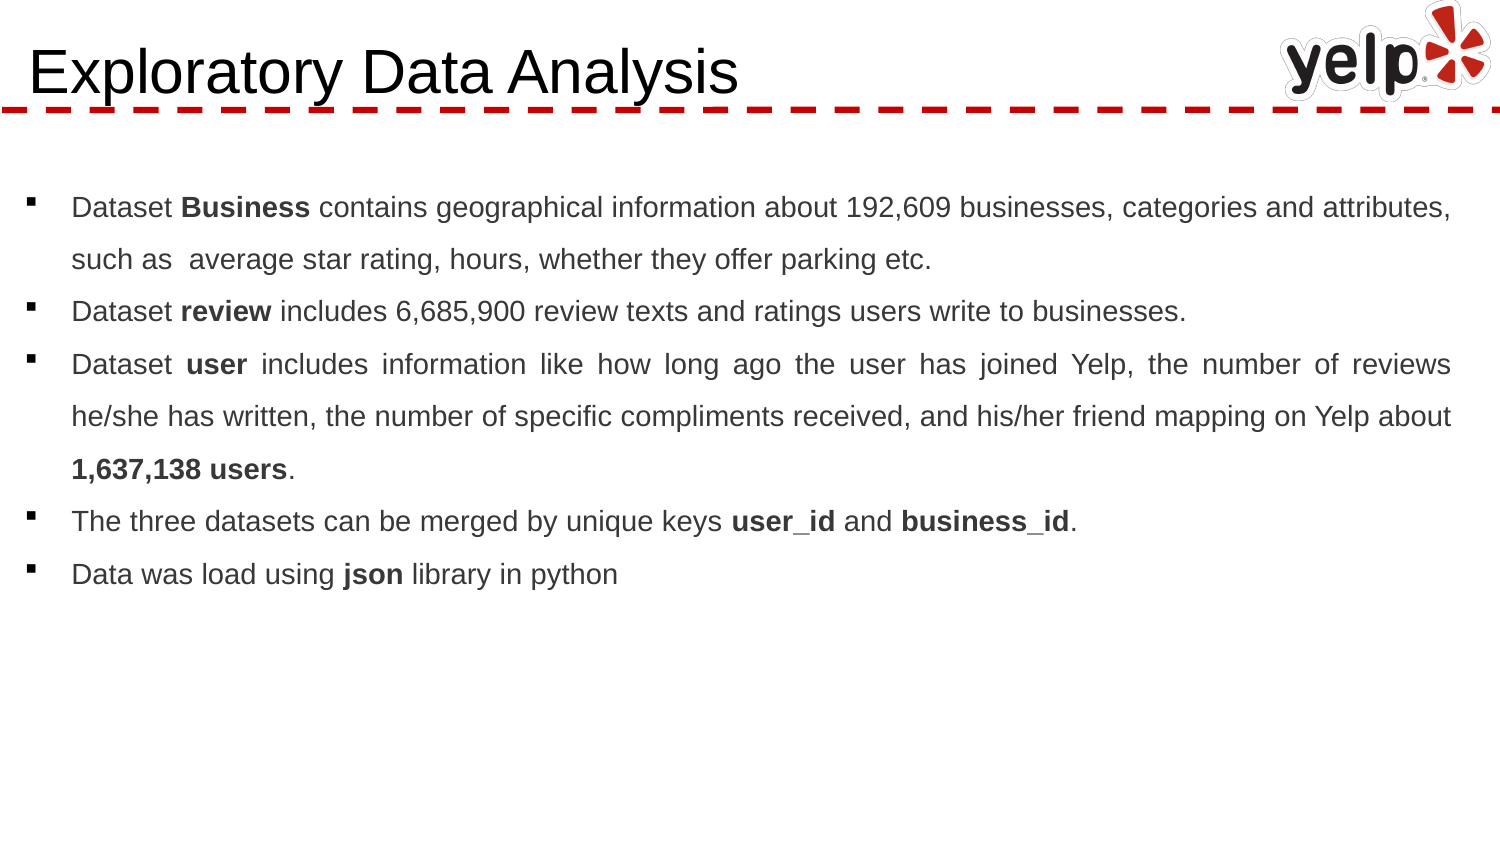

# Exploratory Data Analysis
Dataset Business contains geographical information about 192,609 businesses, categories and attributes, such as  average star rating, hours, whether they offer parking etc.
Dataset review includes 6,685,900 review texts and ratings users write to businesses.
Dataset user includes information like how long ago the user has joined Yelp, the number of reviews he/she has written, the number of specific compliments received, and his/her friend mapping on Yelp about 1,637,138 users.
The three datasets can be merged by unique keys user_id and business_id.
Data was load using json library in python